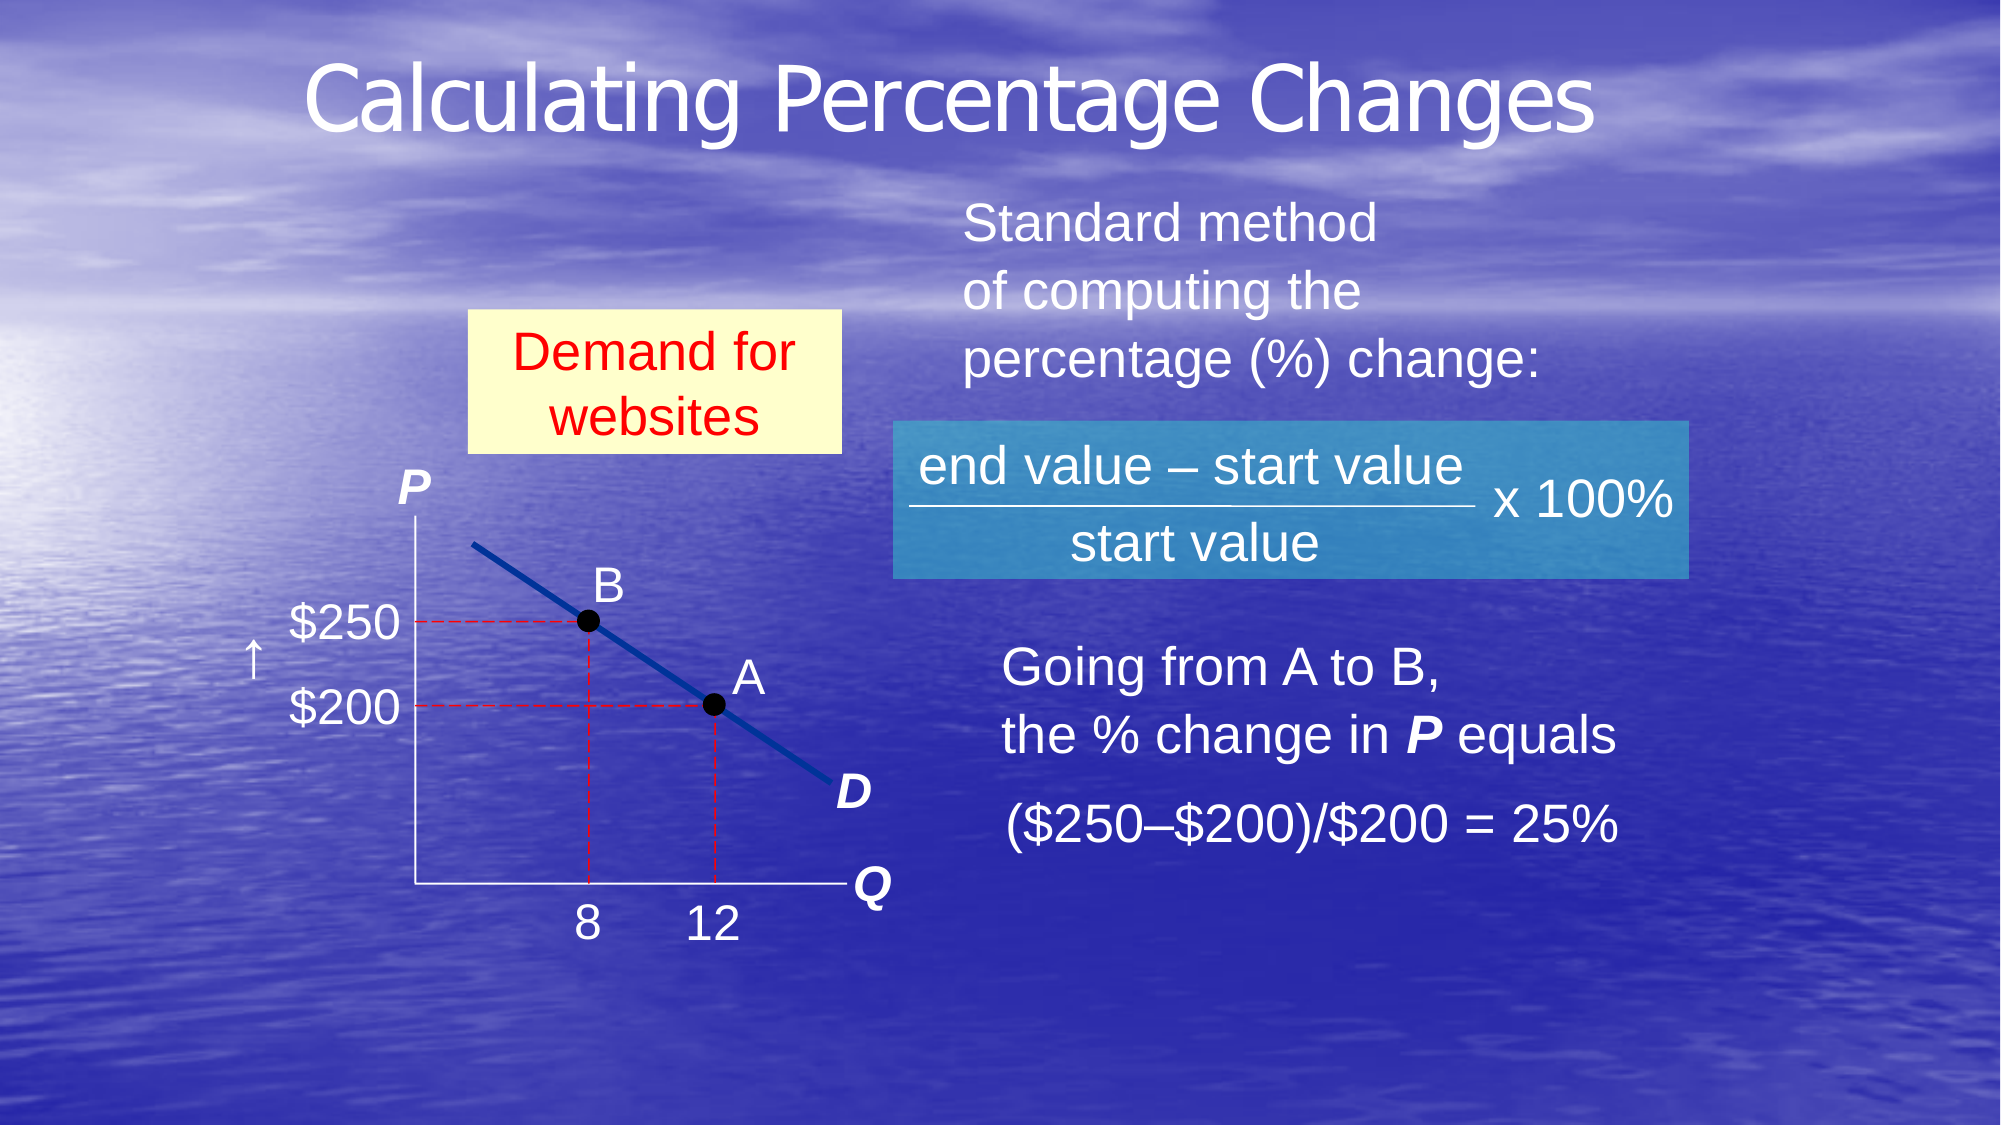

Calculating Percentage Changes
0
Standard method
of computing the percentage (%) change:
Demand for websites

end value – start value
x 100%
start value

P

Q

D
B

$250

8
↑
Going from A to B,
the % change in P equals
A

$200

12
($250–$200)/$200 = 25%